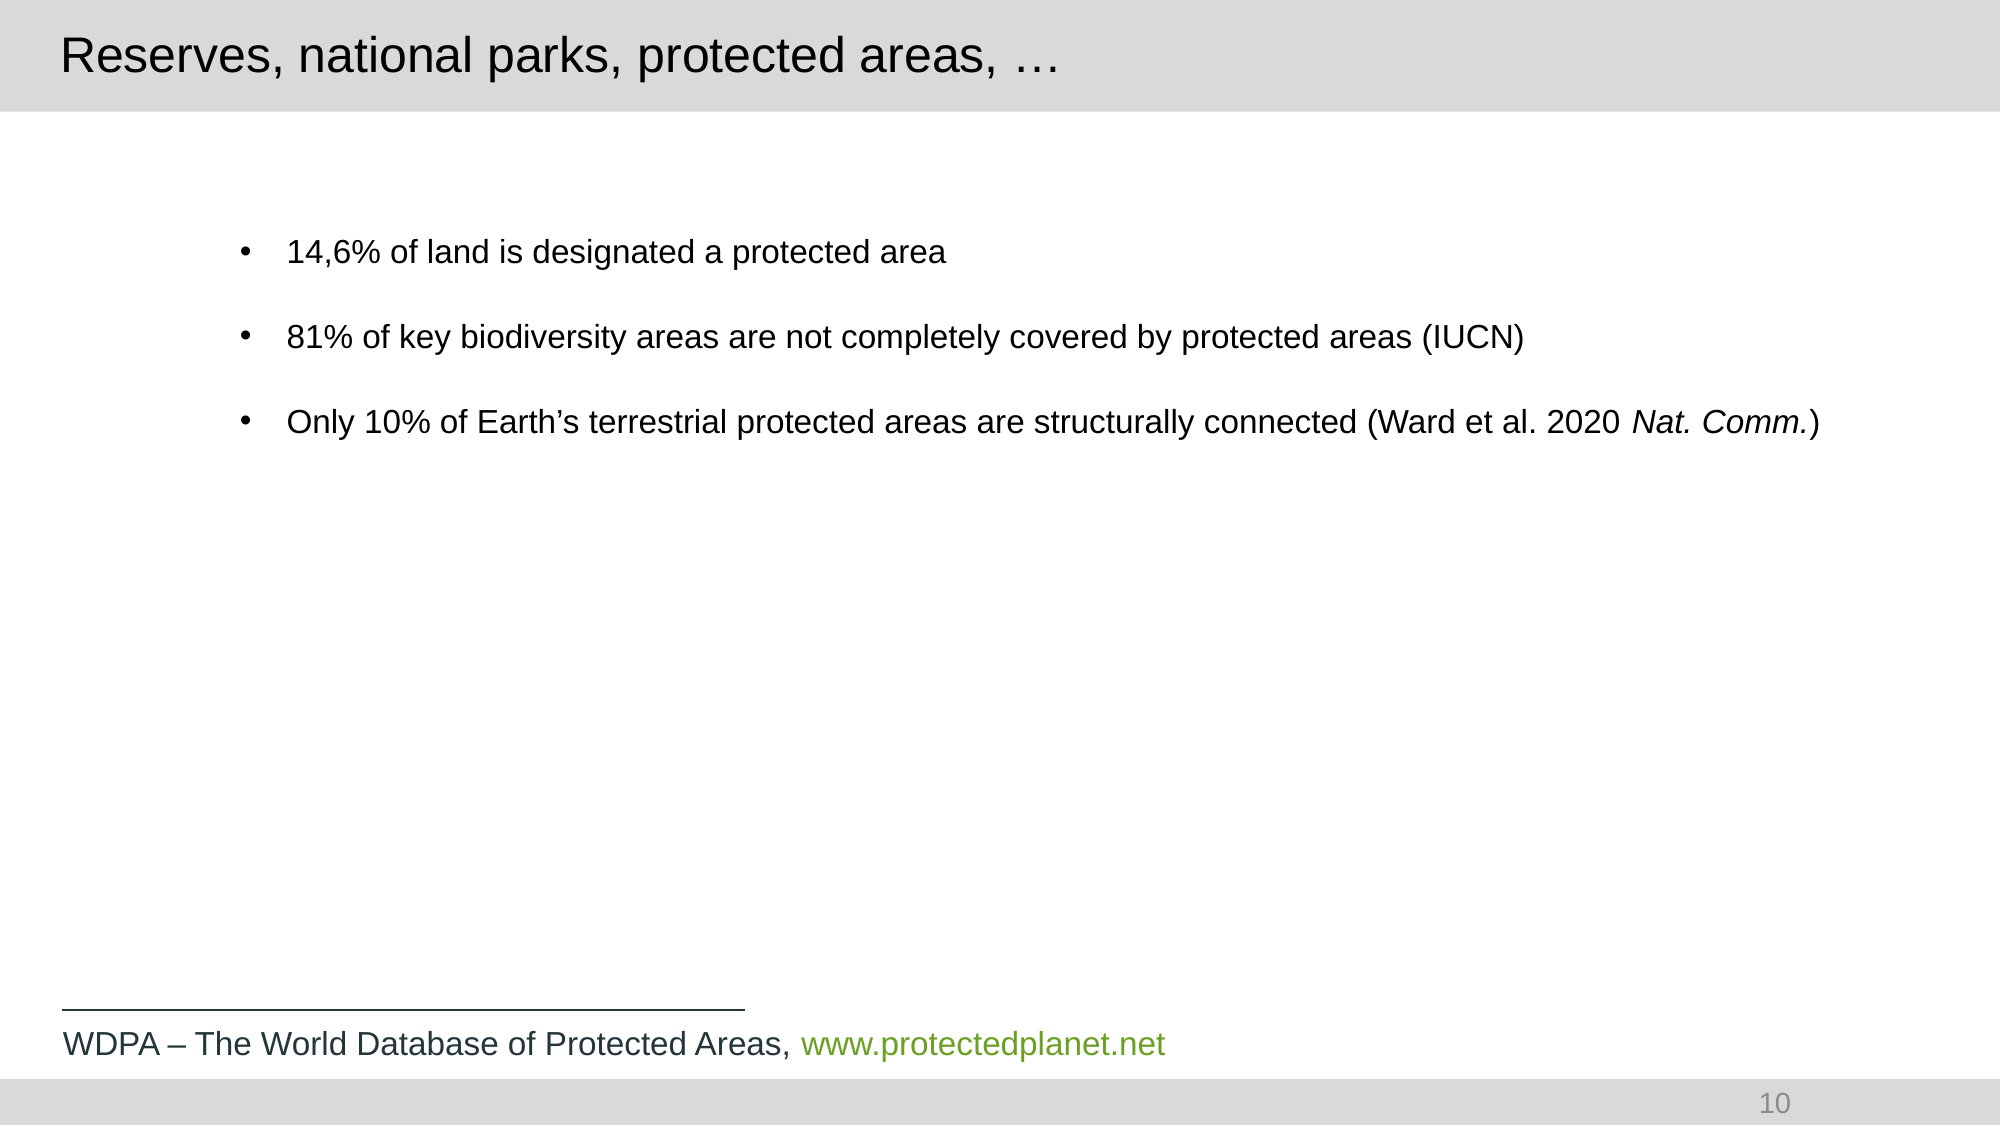

# Reserves, national parks, protected areas, …
14,6% of land is designated a protected area
81% of key biodiversity areas are not completely covered by protected areas (IUCN)
Only 10% of Earth’s terrestrial protected areas are structurally connected (Ward et al. 2020 Nat. Comm.)
WDPA – The World Database of Protected Areas, www.protectedplanet.net

10